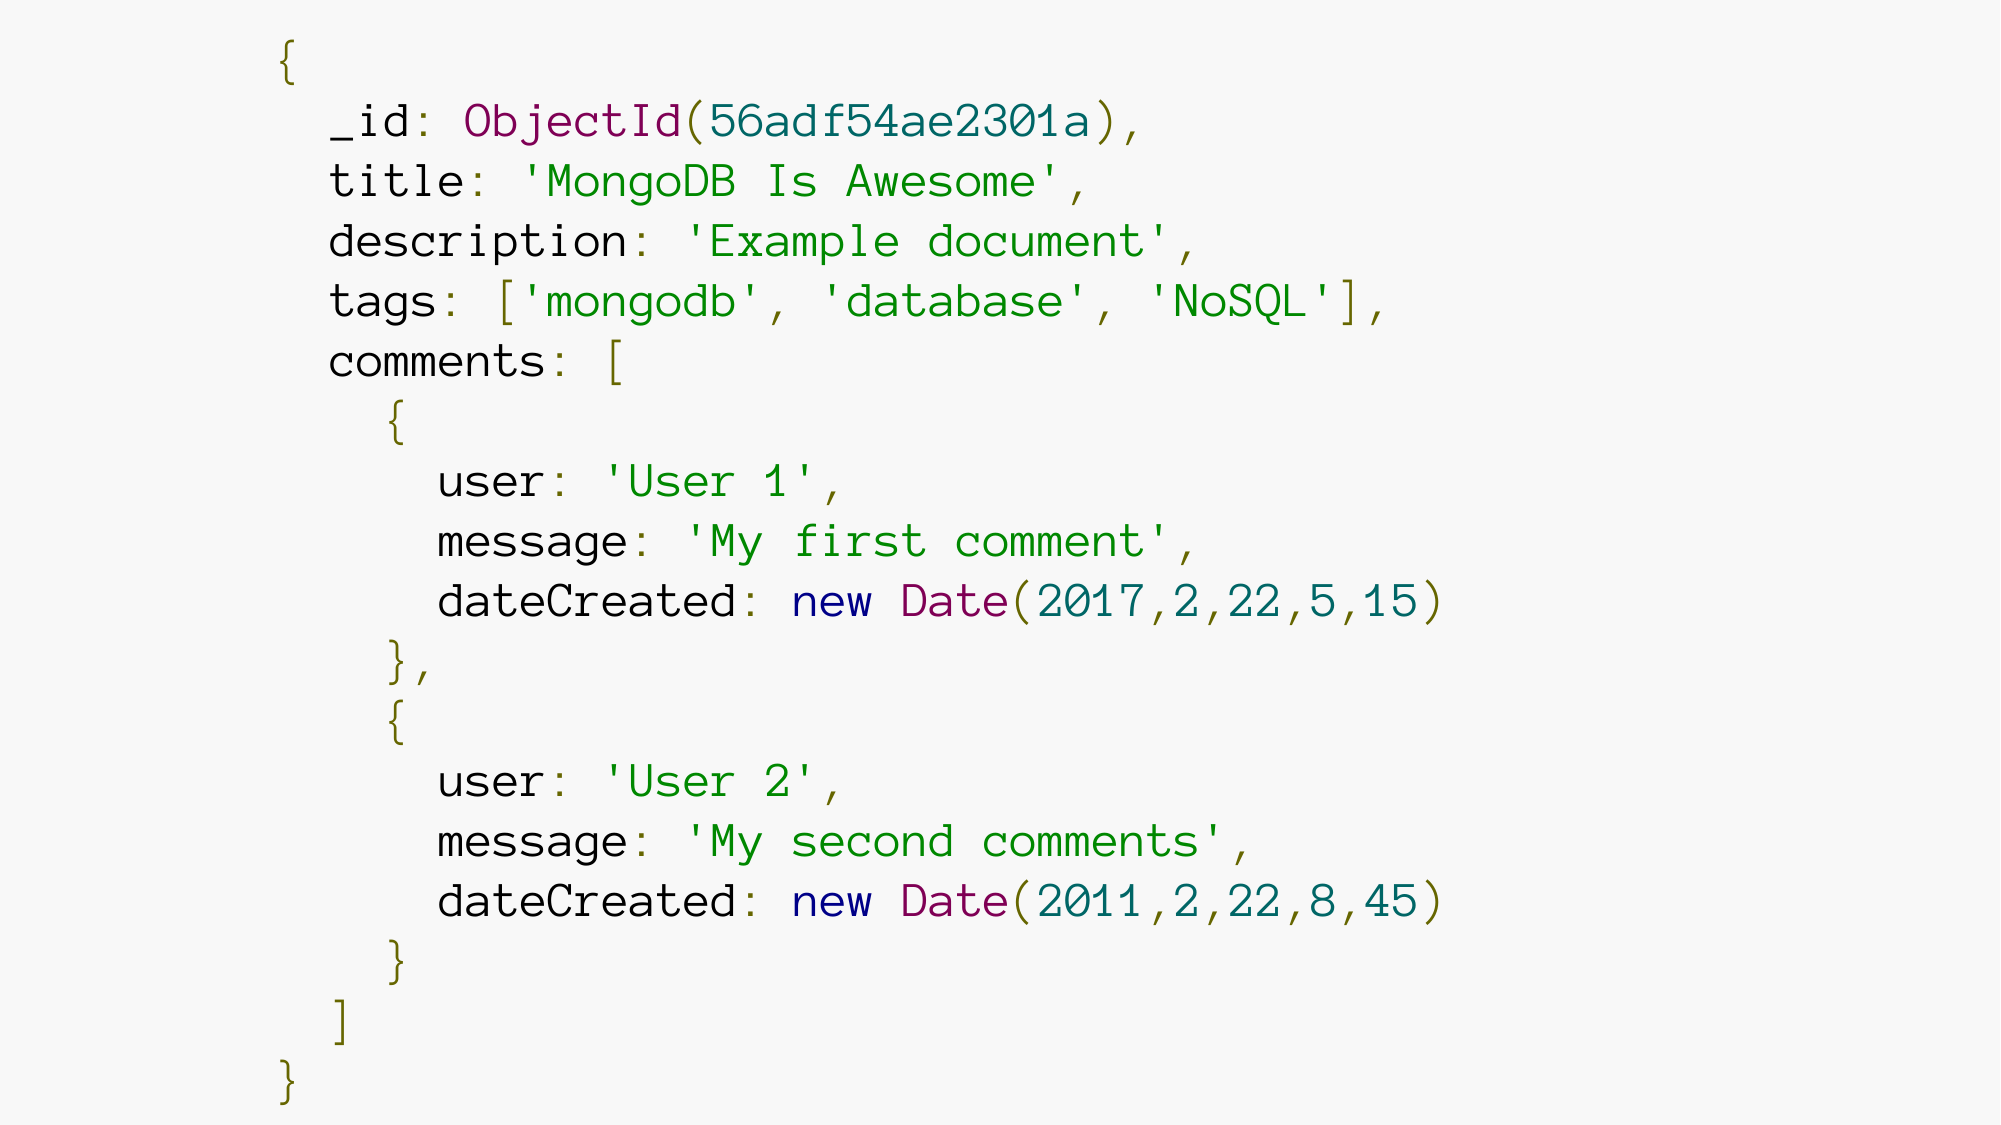

{
  _id: ObjectId(56adf54ae2301a),
  title: 'MongoDB Is Awesome',
  description: 'Example document',
  tags: ['mongodb', 'database', 'NoSQL'],
  comments: [
    {
      user: 'User 1',
      message: 'My first comment',
      dateCreated: new Date(2017,2,22,5,15)
    },
    {
      user: 'User 2',
      message: 'My second comments',
      dateCreated: new Date(2011,2,22,8,45)
    }
  ]
}